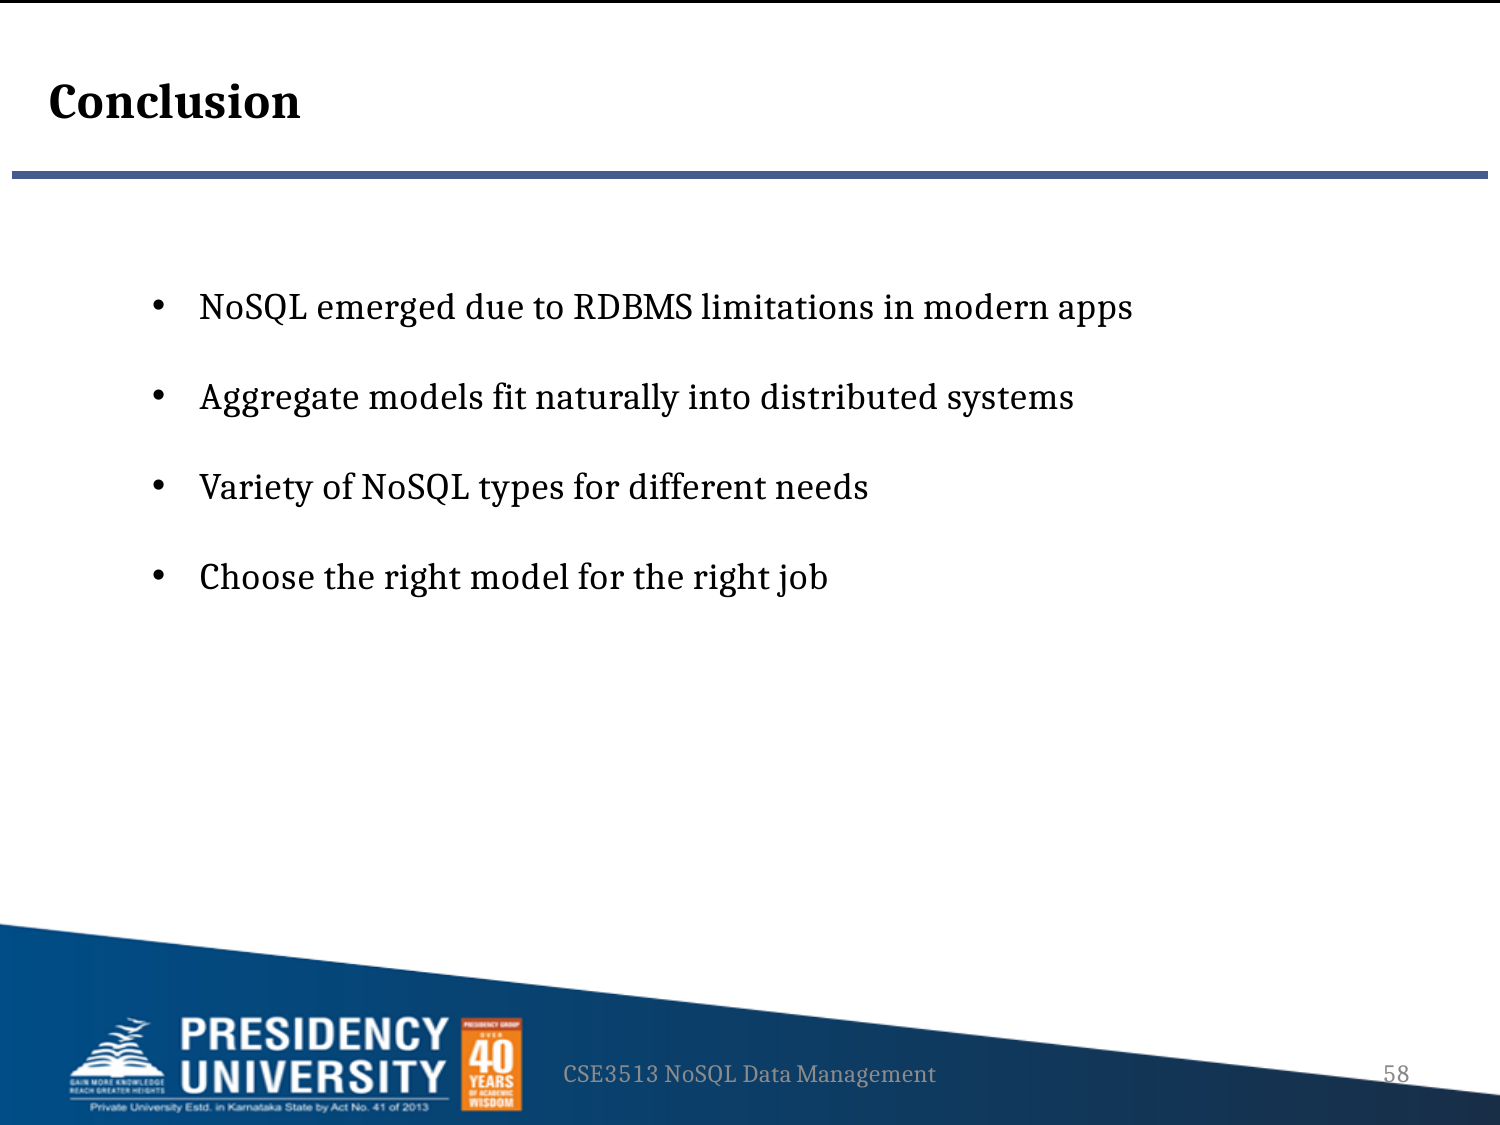

Conclusion
NoSQL emerged due to RDBMS limitations in modern apps

Aggregate models fit naturally into distributed systems

Variety of NoSQL types for different needs

Choose the right model for the right job
CSE3513 NoSQL Data Management
58